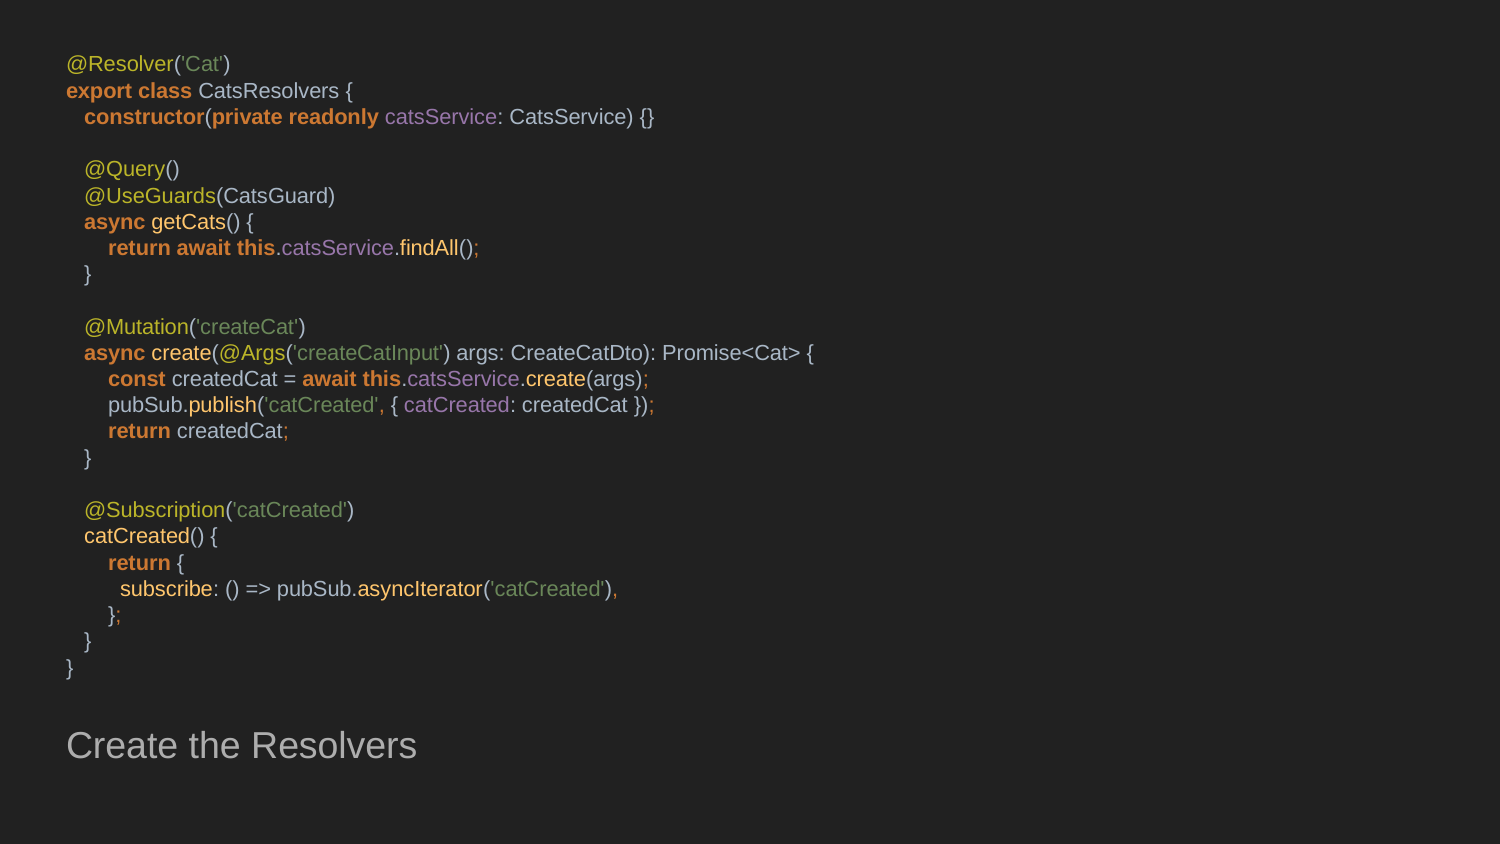

@Resolver('Cat')
export class CatsResolvers {
   constructor(private readonly catsService: CatsService) {}

   @Query()
   @UseGuards(CatsGuard)
   async getCats() {
       return await this.catsService.findAll();
   }

   @Mutation('createCat')
   async create(@Args('createCatInput') args: CreateCatDto): Promise<Cat> {
       const createdCat = await this.catsService.create(args);
       pubSub.publish('catCreated', { catCreated: createdCat });
       return createdCat;
   }

   @Subscription('catCreated')
   catCreated() {
       return {
         subscribe: () => pubSub.asyncIterator('catCreated'),
       };
   }
}
Create the Resolvers